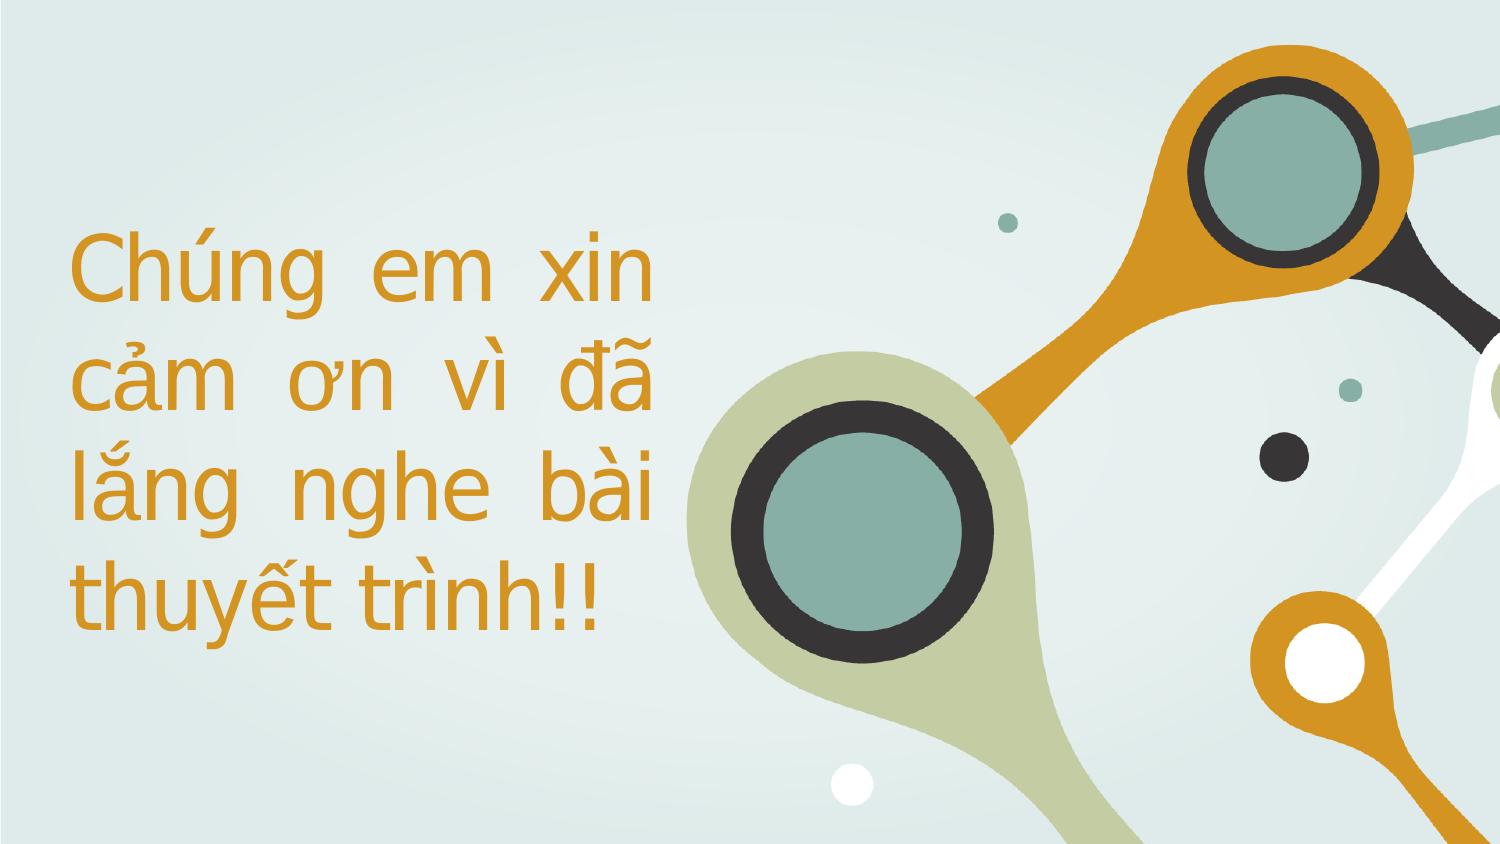

# Chúng em xin cảm ơn vì đã lắng nghe bài thuyết trình!!